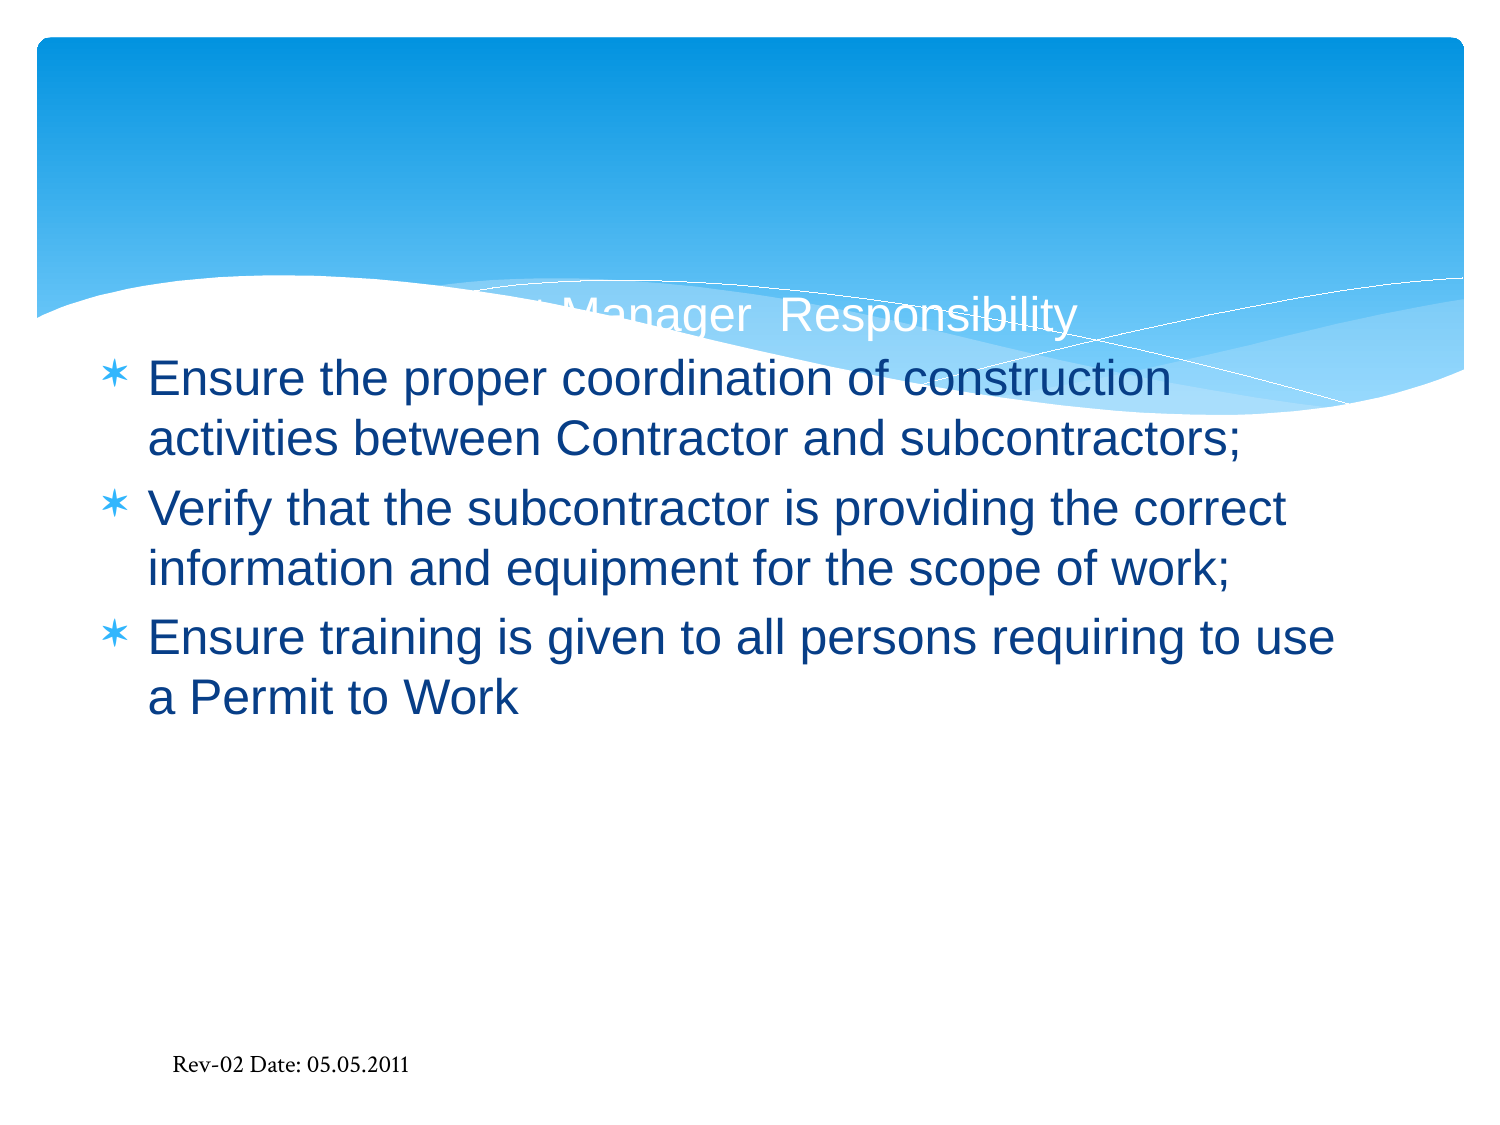

# Project Manager  Responsibility
Ensure the proper coordination of construction activities between Contractor and subcontractors;
Verify that the subcontractor is providing the correct information and equipment for the scope of work;
Ensure training is given to all persons requiring to use a Permit to Work
Rev-02 Date: 05.05.2011